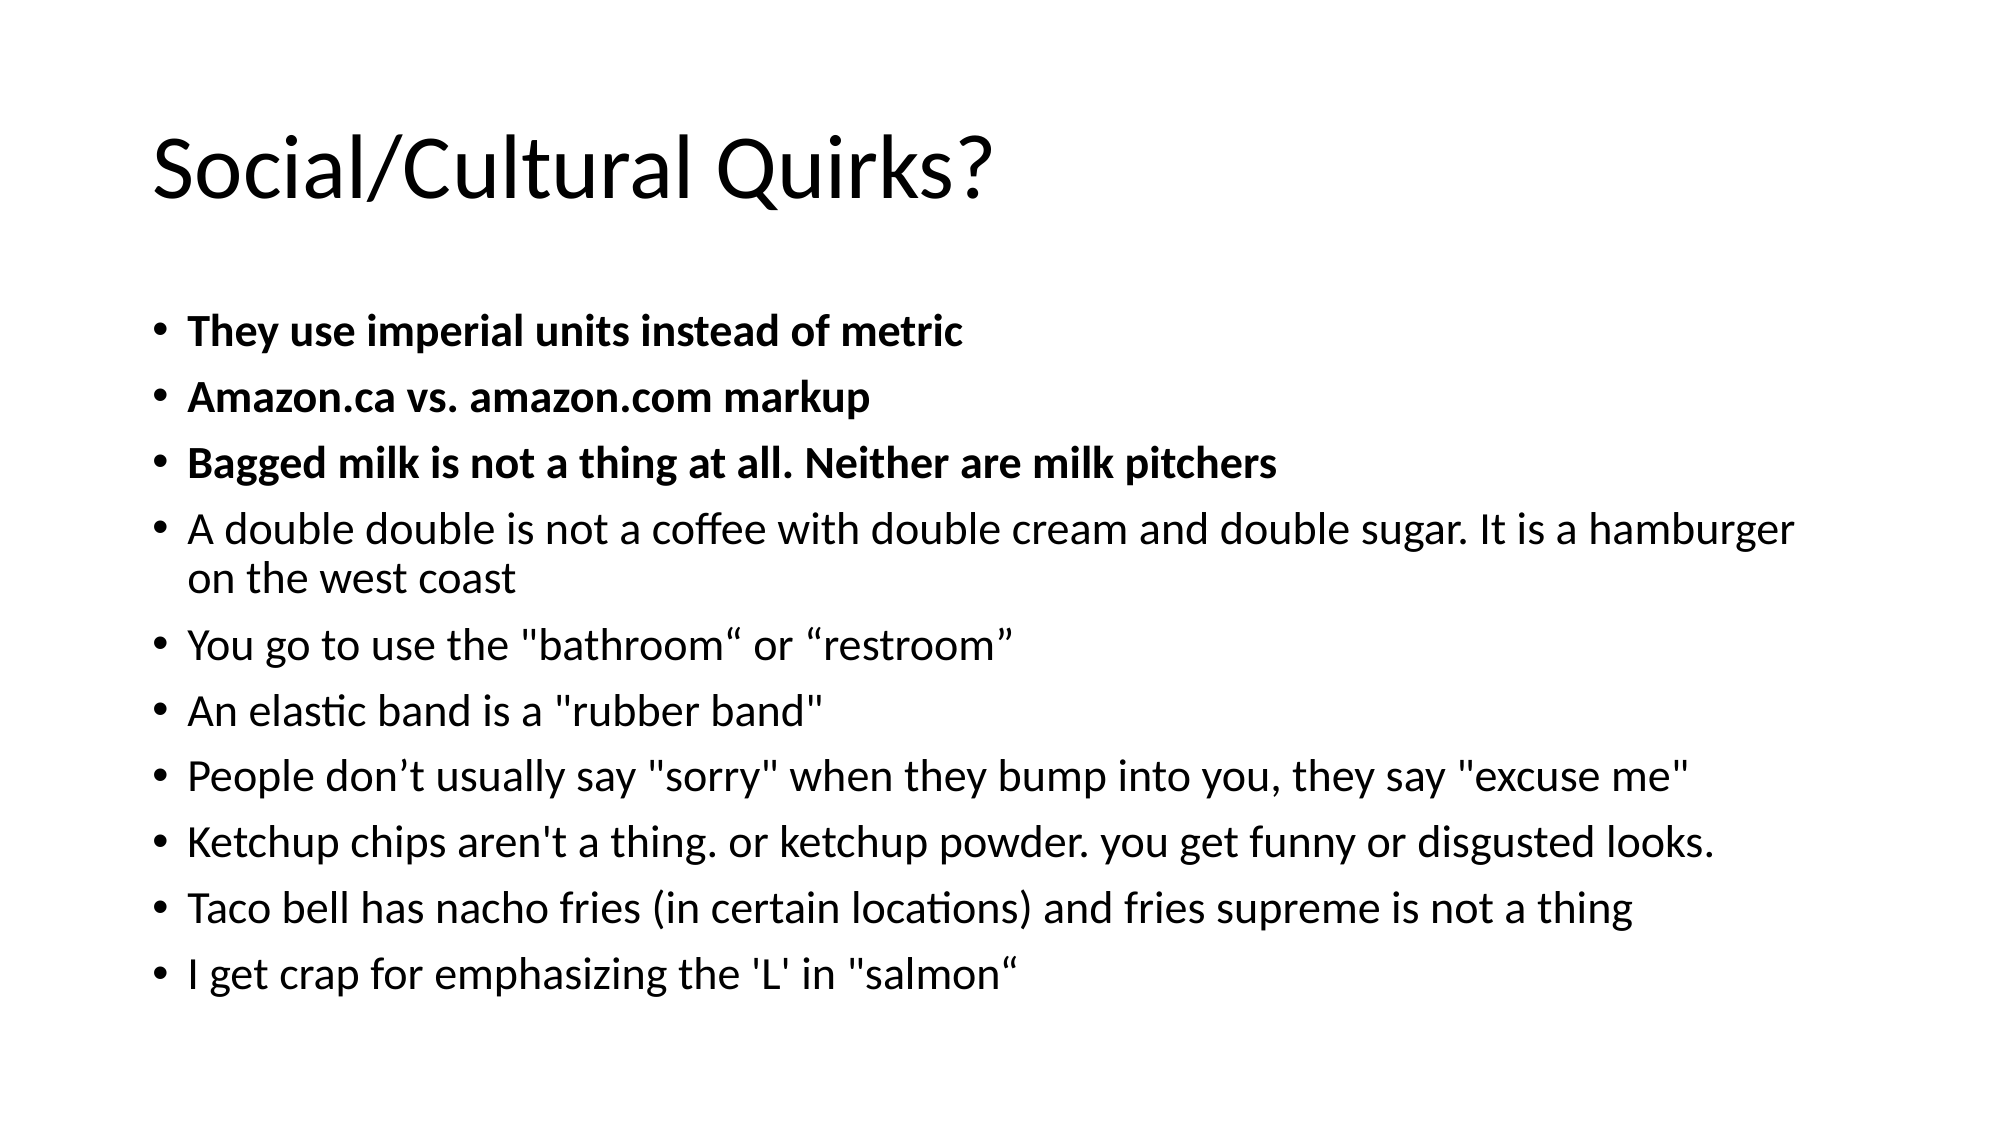

# Social/Cultural Quirks?
They use imperial units instead of metric
Amazon.ca vs. amazon.com markup
Bagged milk is not a thing at all. Neither are milk pitchers
A double double is not a coffee with double cream and double sugar. It is a hamburger on the west coast
You go to use the "bathroom“ or “restroom”
An elastic band is a "rubber band"
People don’t usually say "sorry" when they bump into you, they say "excuse me"
Ketchup chips aren't a thing. or ketchup powder. you get funny or disgusted looks.
Taco bell has nacho fries (in certain locations) and fries supreme is not a thing
I get crap for emphasizing the 'L' in "salmon“